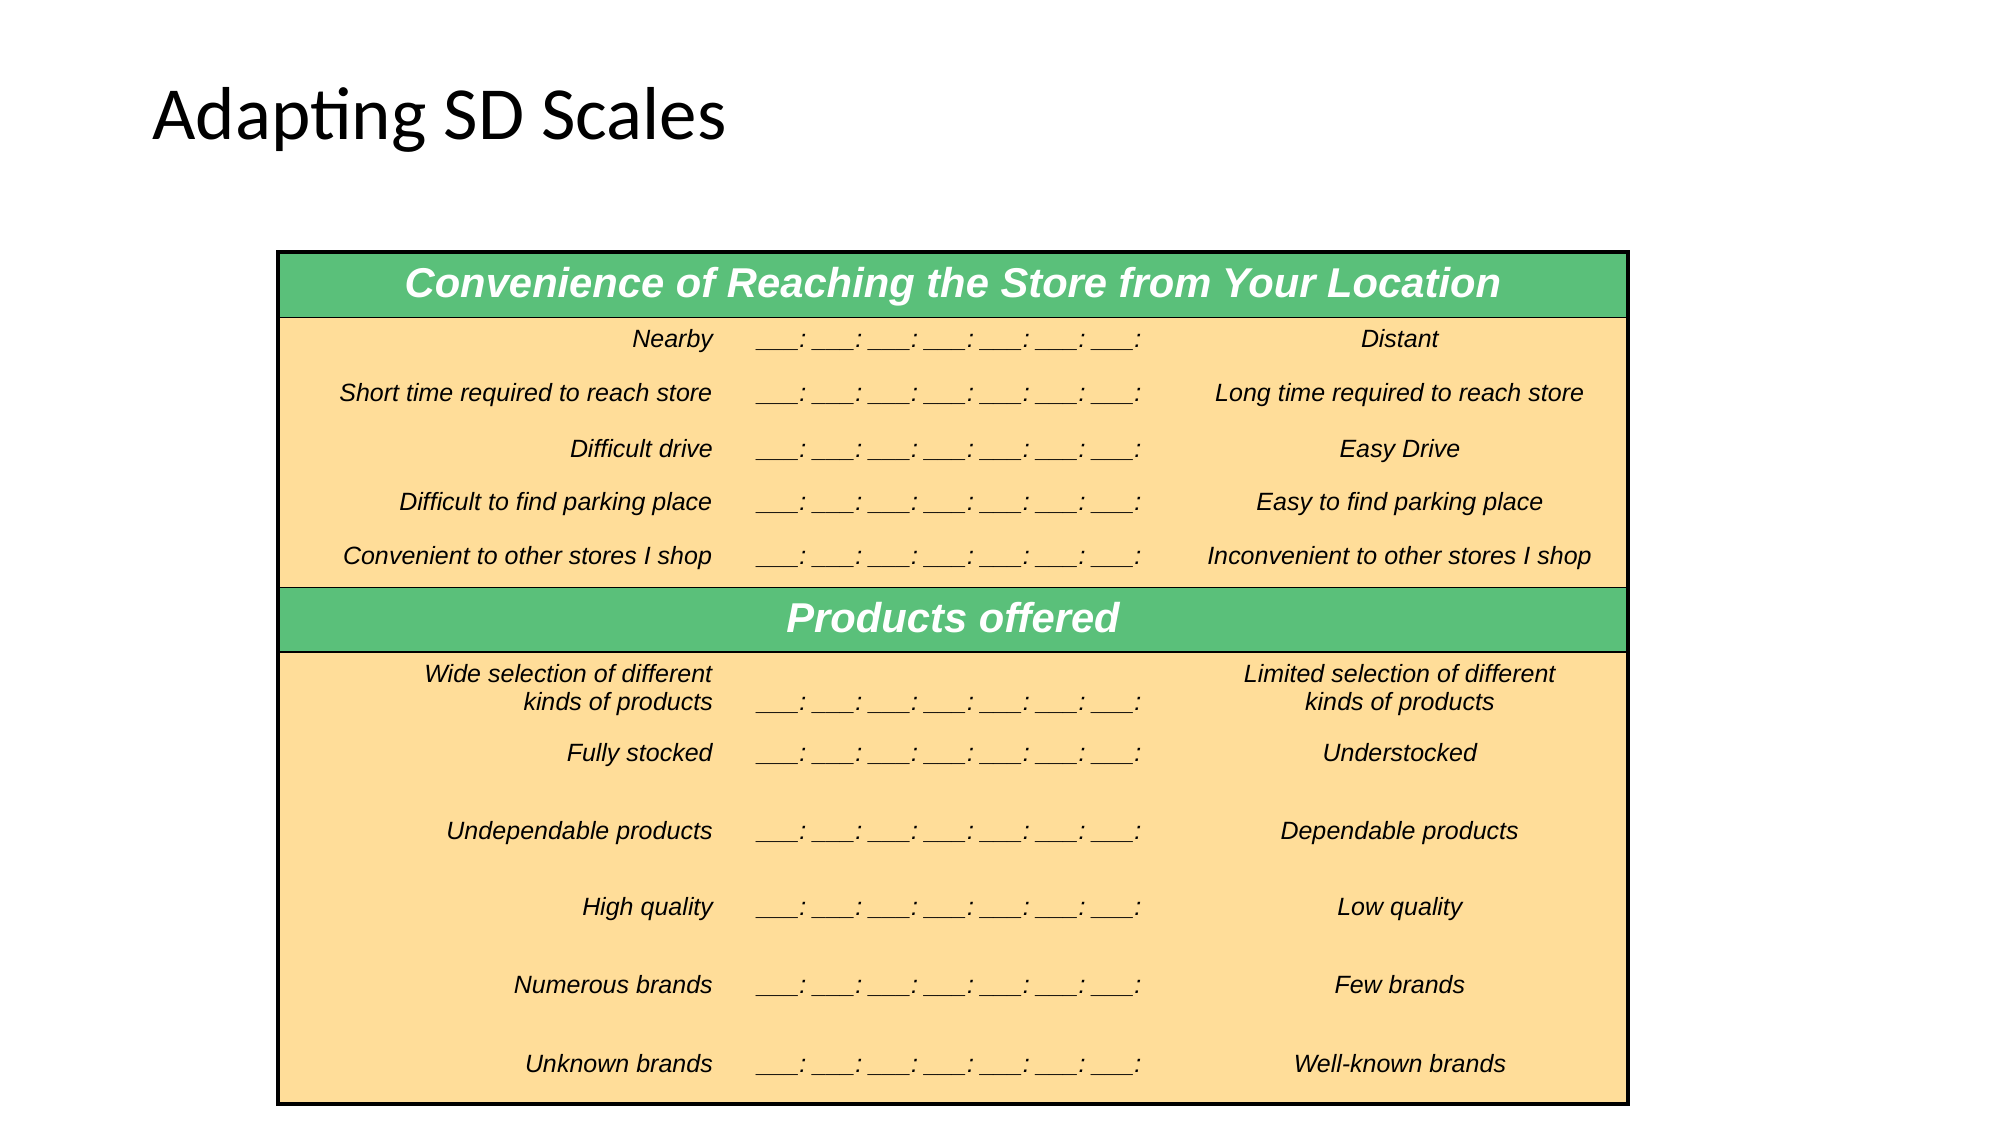

# Adapting SD Scales
| Convenience of Reaching the Store from Your Location |  |  |
| --- | --- | --- |
| Nearby | \_\_\_: \_\_\_: \_\_\_: \_\_\_: \_\_\_: \_\_\_: \_\_\_: | Distant |
| Short time required to reach store | \_\_\_: \_\_\_: \_\_\_: \_\_\_: \_\_\_: \_\_\_: \_\_\_: | Long time required to reach store |
| Difficult drive | \_\_\_: \_\_\_: \_\_\_: \_\_\_: \_\_\_: \_\_\_: \_\_\_: | Easy Drive |
| Difficult to find parking place | \_\_\_: \_\_\_: \_\_\_: \_\_\_: \_\_\_: \_\_\_: \_\_\_: | Easy to find parking place |
| Convenient to other stores I shop | \_\_\_: \_\_\_: \_\_\_: \_\_\_: \_\_\_: \_\_\_: \_\_\_: | Inconvenient to other stores I shop |
| Products offered |  |  |
| Wide selection of different kinds of products | \_\_\_: \_\_\_: \_\_\_: \_\_\_: \_\_\_: \_\_\_: \_\_\_: | Limited selection of different kinds of products |
| Fully stocked | \_\_\_: \_\_\_: \_\_\_: \_\_\_: \_\_\_: \_\_\_: \_\_\_: | Understocked |
| Undependable products | \_\_\_: \_\_\_: \_\_\_: \_\_\_: \_\_\_: \_\_\_: \_\_\_: | Dependable products |
| High quality | \_\_\_: \_\_\_: \_\_\_: \_\_\_: \_\_\_: \_\_\_: \_\_\_: | Low quality |
| Numerous brands | \_\_\_: \_\_\_: \_\_\_: \_\_\_: \_\_\_: \_\_\_: \_\_\_: | Few brands |
| Unknown brands | \_\_\_: \_\_\_: \_\_\_: \_\_\_: \_\_\_: \_\_\_: \_\_\_: | Well-known brands |
12-66